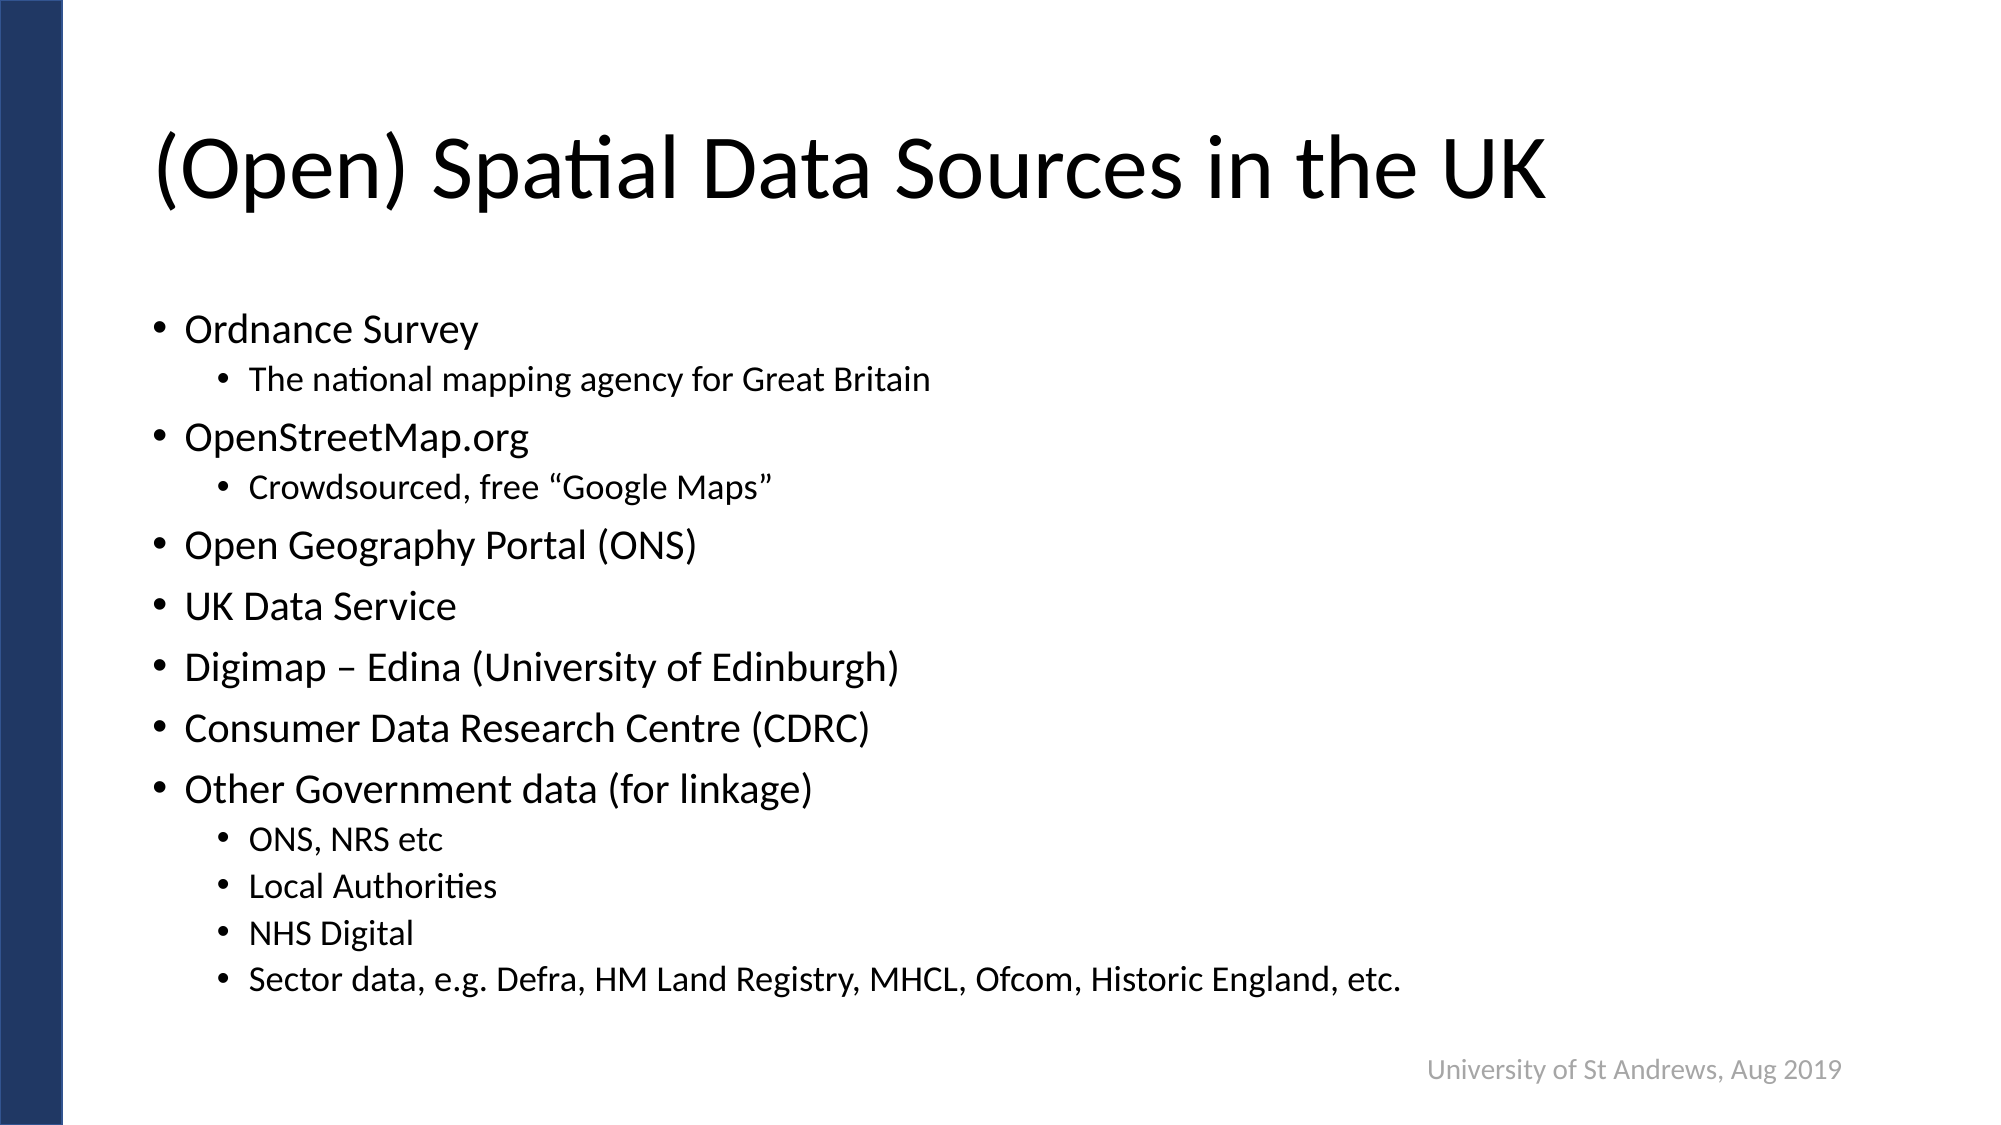

# (Open) Spatial Data Sources in the UK
Ordnance Survey
The national mapping agency for Great Britain
OpenStreetMap.org
Crowdsourced, free “Google Maps”
Open Geography Portal (ONS)
UK Data Service
Digimap – Edina (University of Edinburgh)
Consumer Data Research Centre (CDRC)
Other Government data (for linkage)
ONS, NRS etc
Local Authorities
NHS Digital
Sector data, e.g. Defra, HM Land Registry, MHCL, Ofcom, Historic England, etc.